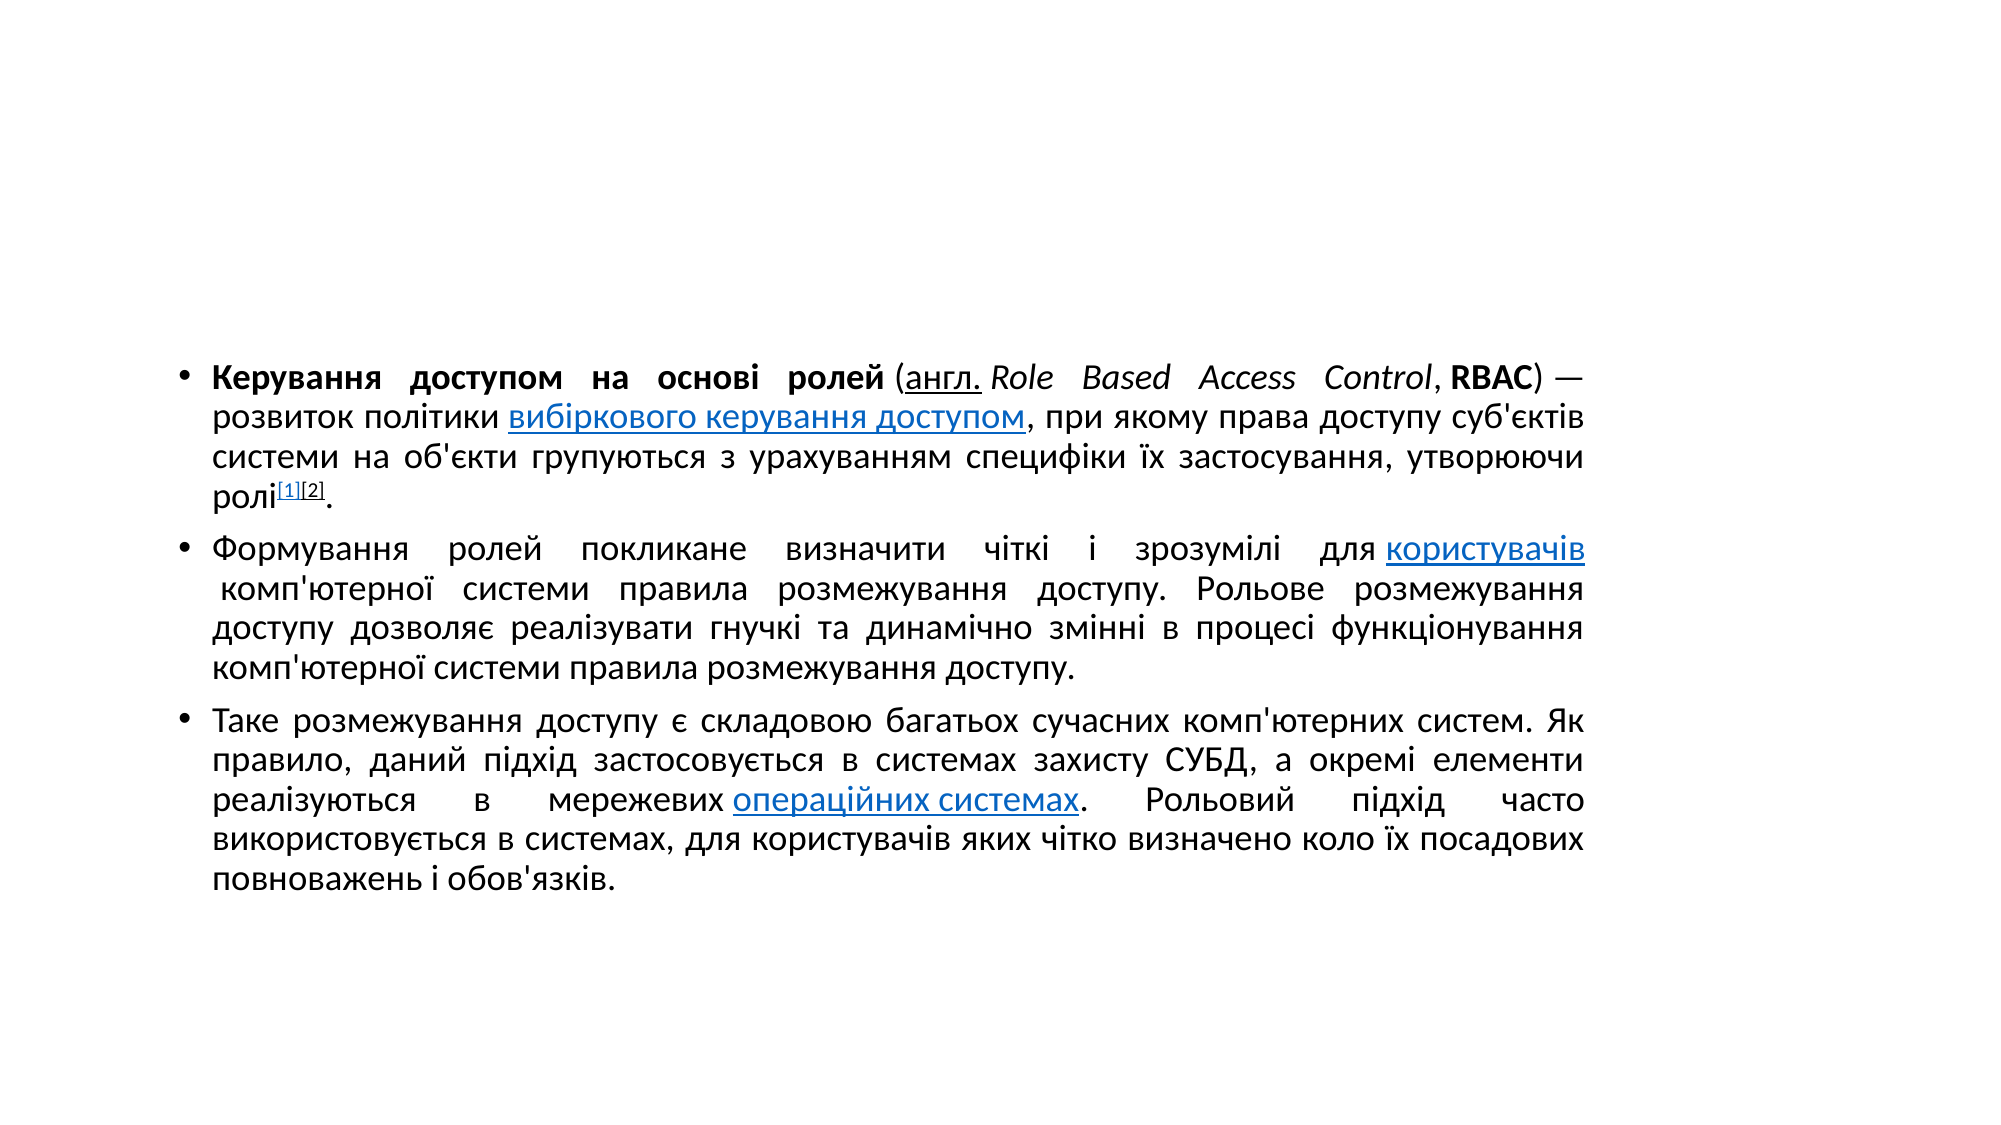

#
Керування доступом на основі ролей (англ. Role Based Access Control, RBAC) — розвиток політики вибіркового керування доступом, при якому права доступу суб'єктів системи на об'єкти групуються з урахуванням специфіки їх застосування, утворюючи ролі[1][2].
Формування ролей покликане визначити чіткі і зрозумілі для користувачів комп'ютерної системи правила розмежування доступу. Рольове розмежування доступу дозволяє реалізувати гнучкі та динамічно змінні в процесі функціонування комп'ютерної системи правила розмежування доступу.
Таке розмежування доступу є складовою багатьох сучасних комп'ютерних систем. Як правило, даний підхід застосовується в системах захисту СУБД, а окремі елементи реалізуються в мережевих операційних системах. Рольовий підхід часто використовується в системах, для користувачів яких чітко визначено коло їх посадових повноважень і обов'язків.